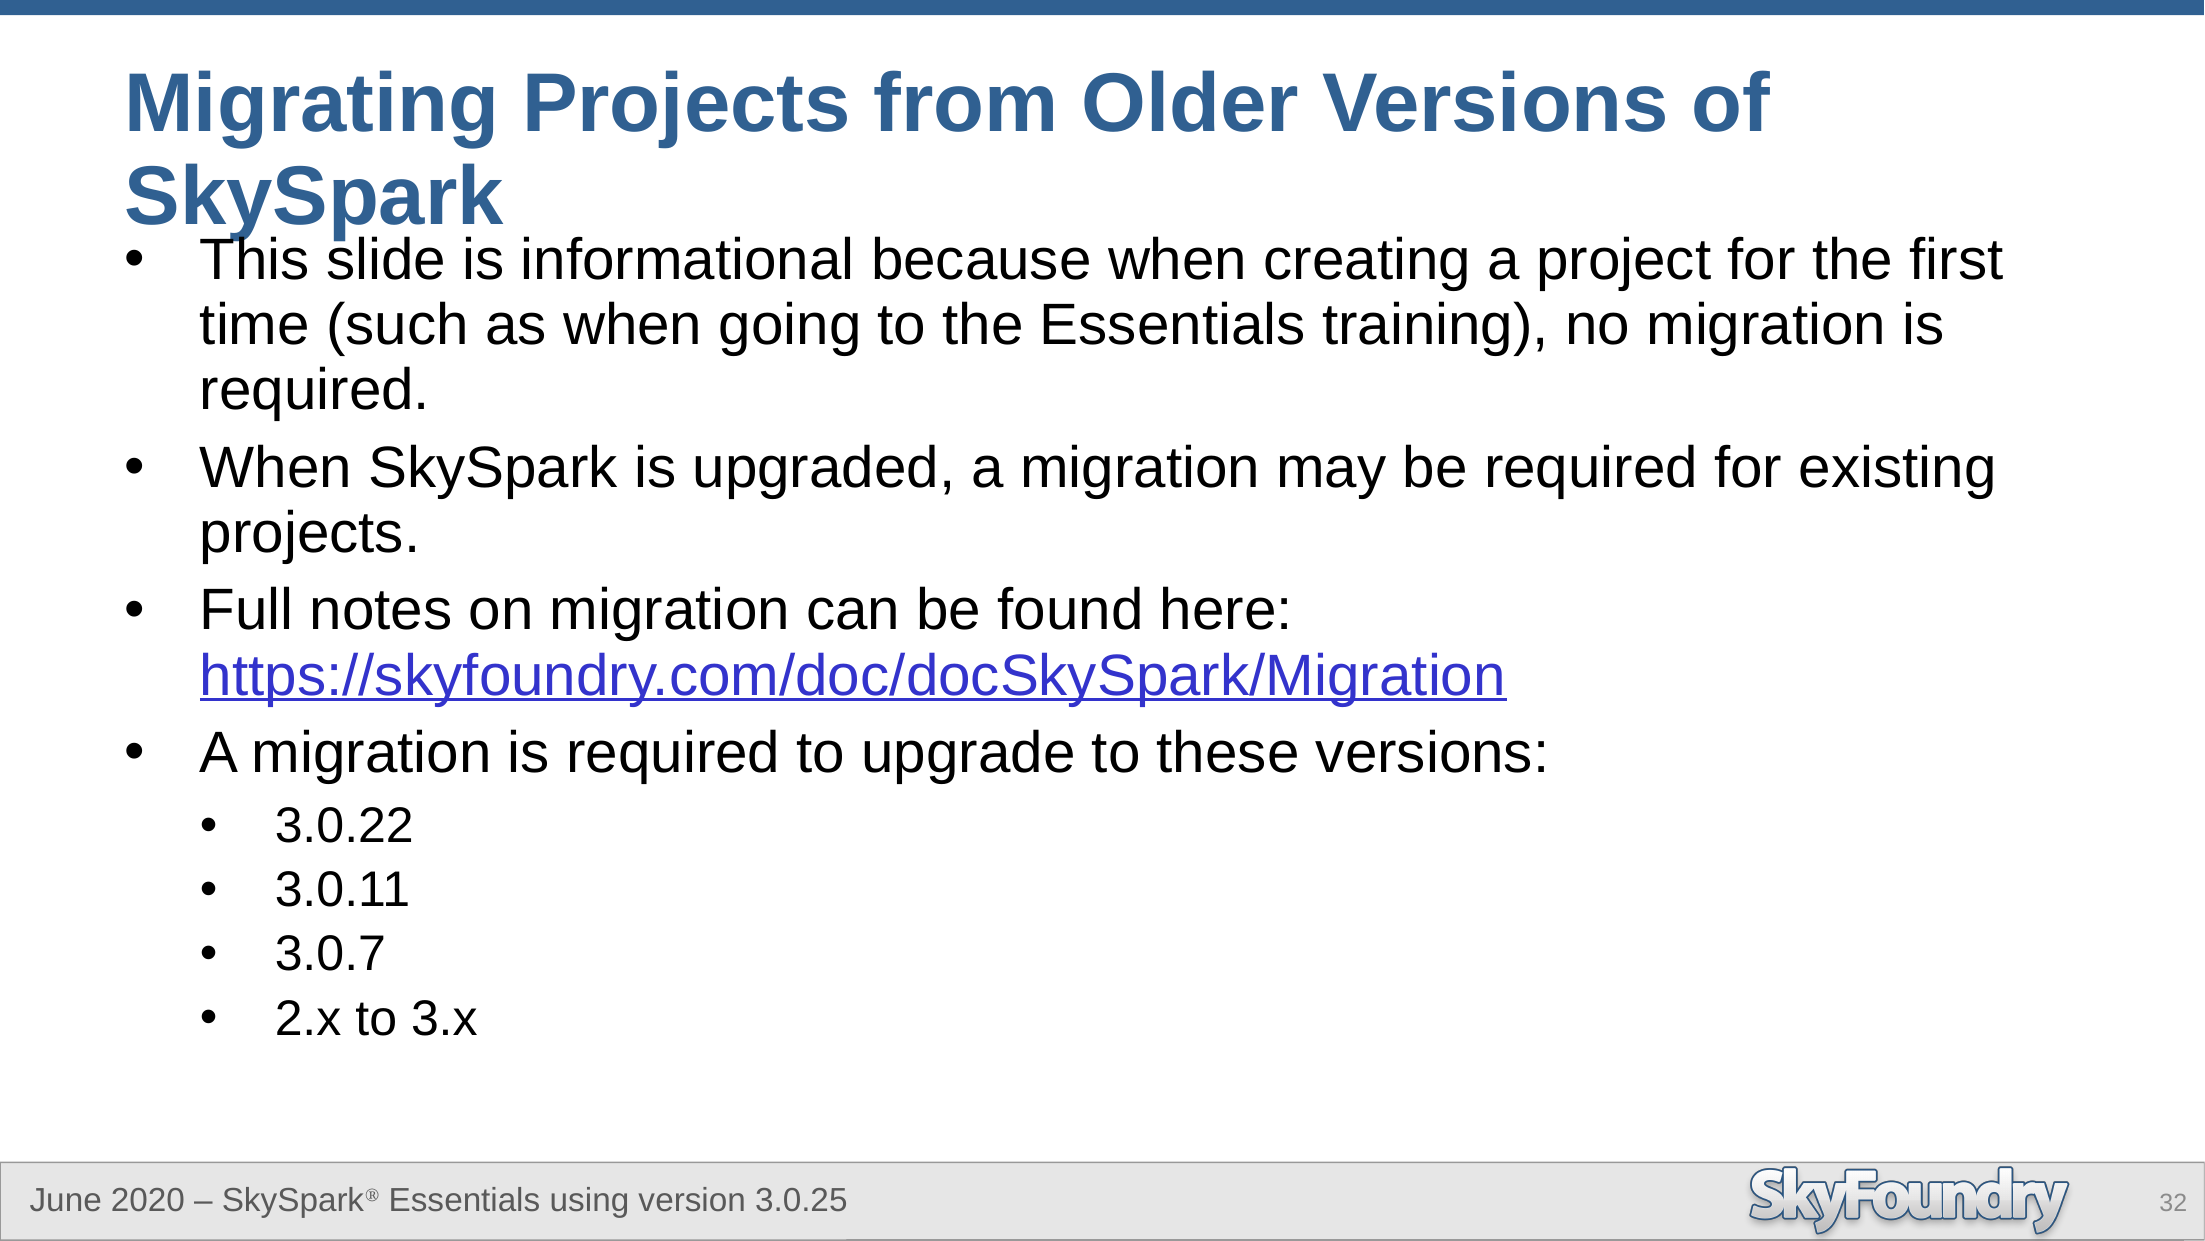

# Migrating Projects from Older Versions of SkySpark
This slide is informational because when creating a project for the first time (such as when going to the Essentials training), no migration is required.
When SkySpark is upgraded, a migration may be required for existing projects.
Full notes on migration can be found here: https://skyfoundry.com/doc/docSkySpark/Migration
A migration is required to upgrade to these versions:
3.0.22
3.0.11
3.0.7
2.x to 3.x
32